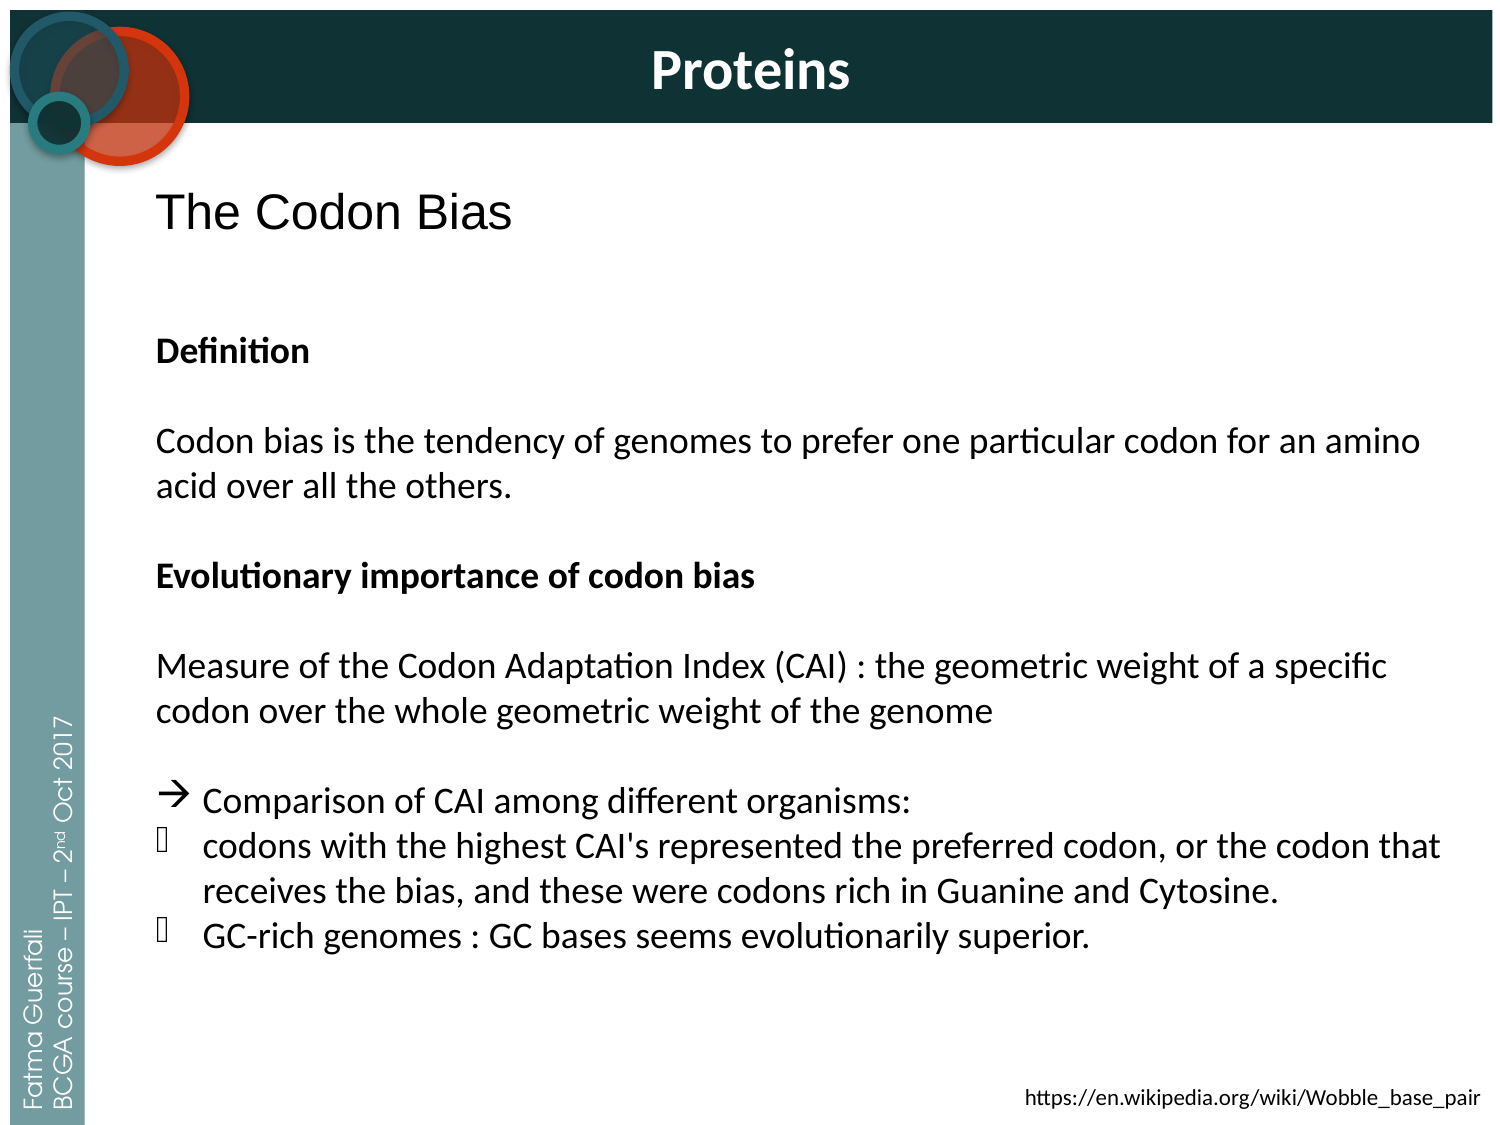

Proteins

The Codon Bias
Definition

Codon bias is the tendency of genomes to prefer one particular codon for an amino acid over all the others.

Evolutionary importance of codon bias

Measure of the Codon Adaptation Index (CAI) : the geometric weight of a specific codon over the whole geometric weight of the genome

Comparison of CAI among different organisms:
codons with the highest CAI's represented the preferred codon, or the codon that receives the bias, and these were codons rich in Guanine and Cytosine.
GC-rich genomes : GC bases seems evolutionarily superior.
Fatma Guerfali
BCGA course – IPT – 2nd Oct 2017
https://en.wikipedia.org/wiki/Wobble_base_pair